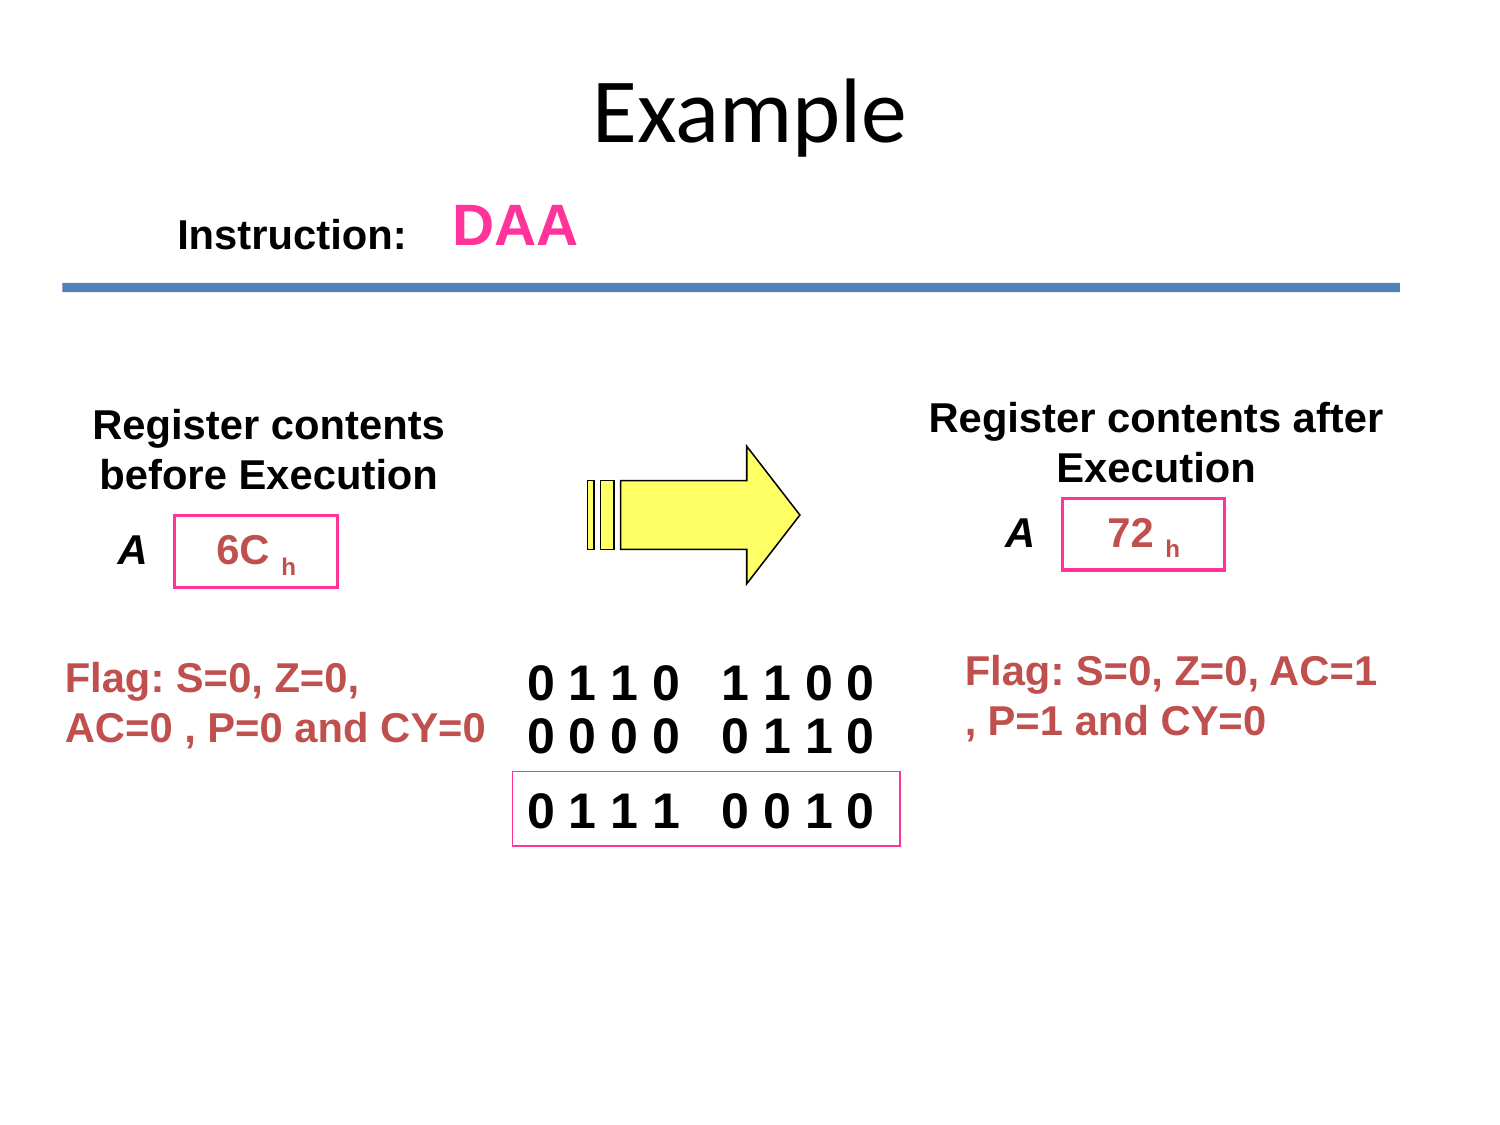

# Example
DAA
Instruction:

Register contents after Execution
A
72 h
Register contents before Execution
A
6C h

Flag: S=0, Z=0, AC=1 , P=1 and CY=0
Flag: S=0, Z=0, AC=0 , P=0 and CY=0
0 1 1 0   1 1 0 0
0 0 0 0   0 1 1 0

0 1 1 1   0 0 1 0